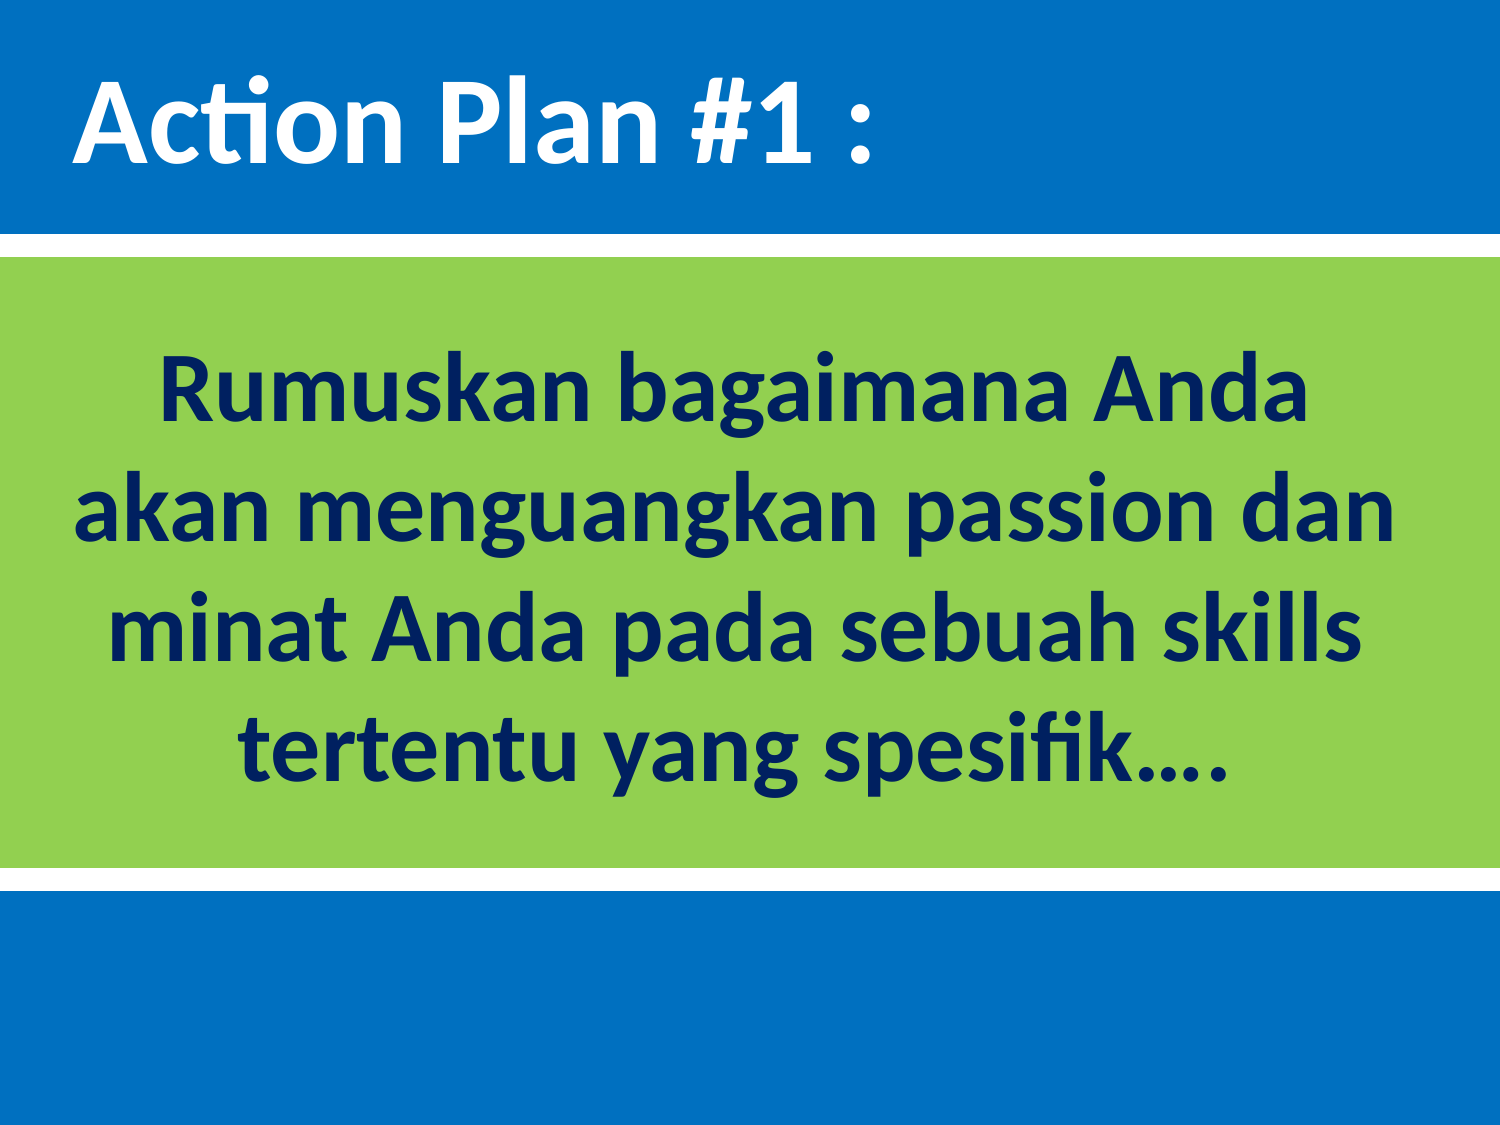

Action Plan #1 :

Rumuskan bagaimana Anda akan menguangkan passion dan minat Anda pada sebuah skills tertentu yang spesifik….